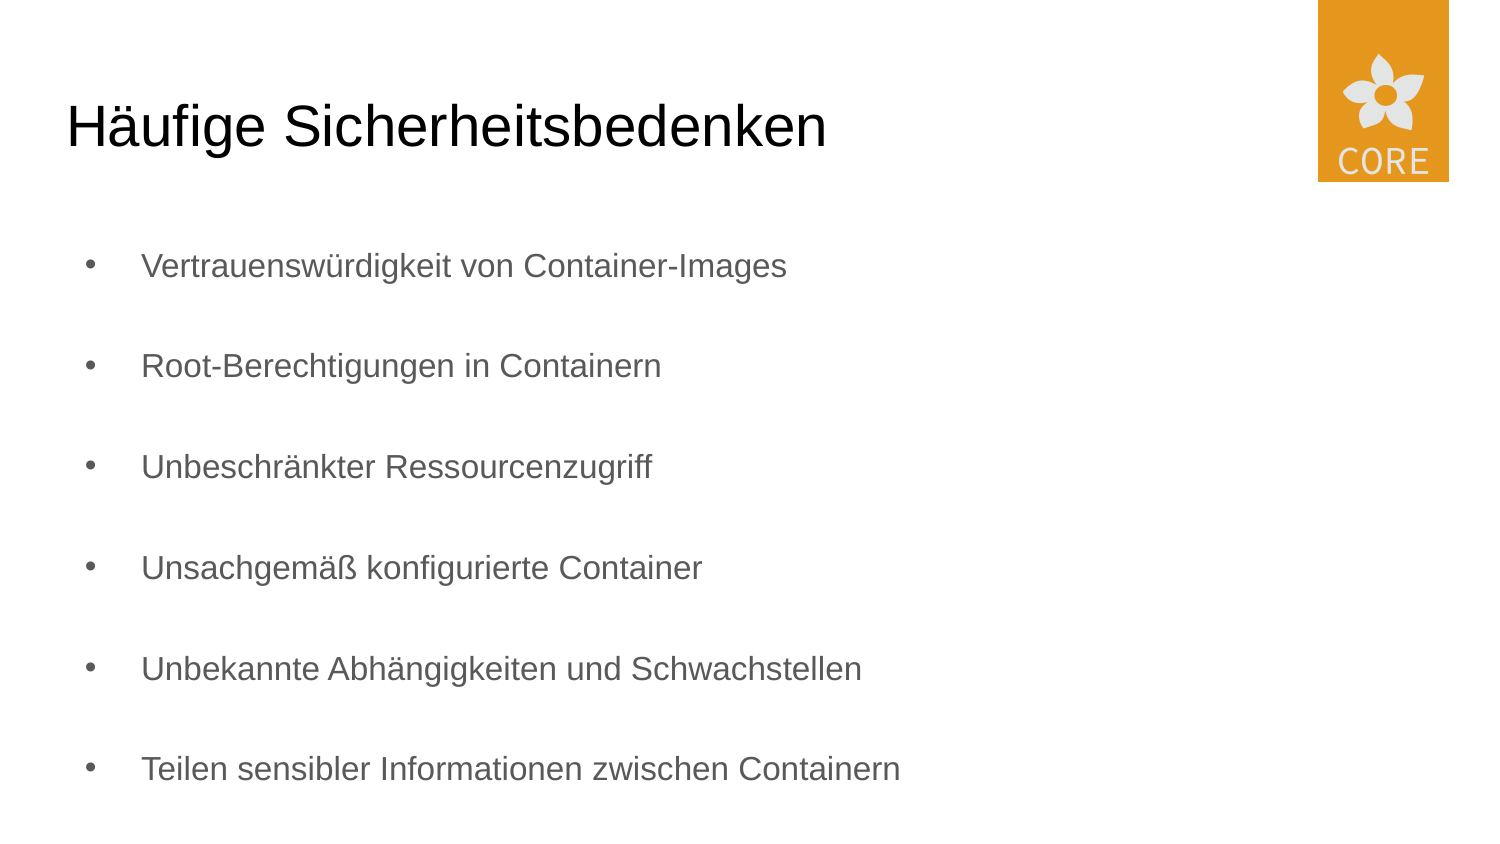

# Häufige Sicherheitsbedenken
Vertrauenswürdigkeit von Container-Images
Root-Berechtigungen in Containern
Unbeschränkter Ressourcenzugriff
Unsachgemäß konfigurierte Container
Unbekannte Abhängigkeiten und Schwachstellen
Teilen sensibler Informationen zwischen Containern